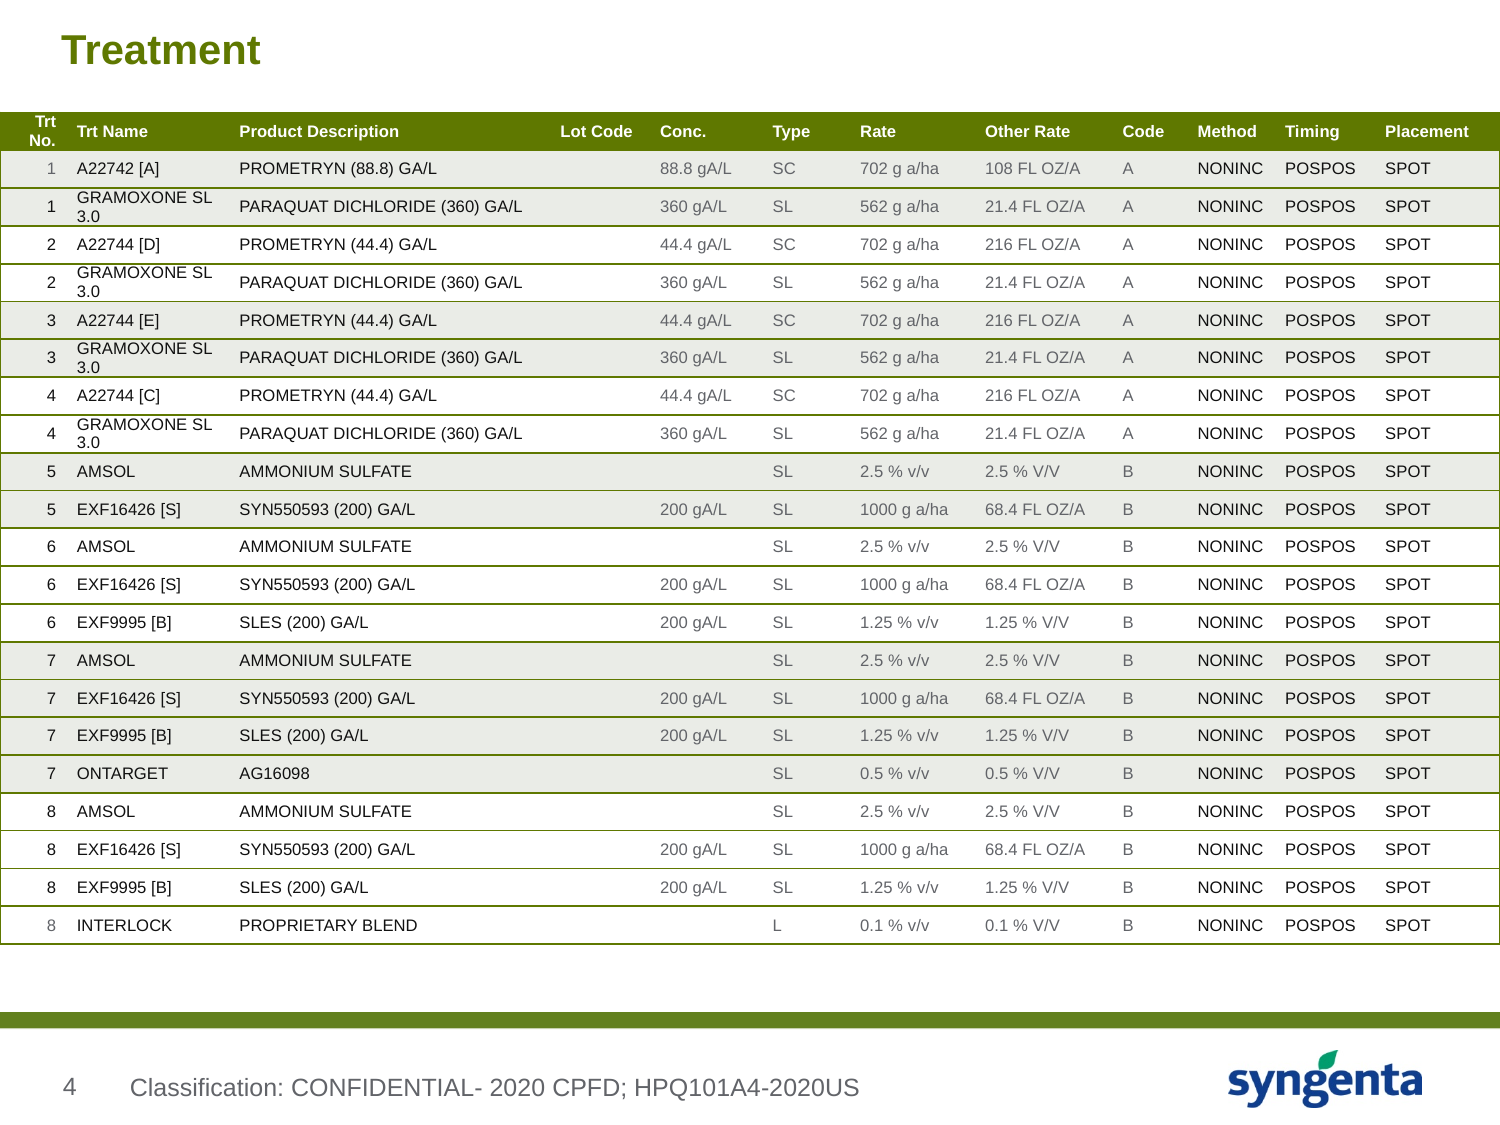

# Treatment
| Trt No. | Trt Name | Product Description | Lot Code | Conc. | Type | Rate | Other Rate | Code | Method | Timing | Placement |
| --- | --- | --- | --- | --- | --- | --- | --- | --- | --- | --- | --- |
| 1 | A22742 [A] | PROMETRYN (88.8) GA/L |  | 88.8 gA/L | SC | 702 g a/ha | 108 FL OZ/A | A | NONINC | POSPOS | SPOT |
| 1 | GRAMOXONE SL 3.0 | PARAQUAT DICHLORIDE (360) GA/L |  | 360 gA/L | SL | 562 g a/ha | 21.4 FL OZ/A | A | NONINC | POSPOS | SPOT |
| 2 | A22744 [D] | PROMETRYN (44.4) GA/L |  | 44.4 gA/L | SC | 702 g a/ha | 216 FL OZ/A | A | NONINC | POSPOS | SPOT |
| 2 | GRAMOXONE SL 3.0 | PARAQUAT DICHLORIDE (360) GA/L |  | 360 gA/L | SL | 562 g a/ha | 21.4 FL OZ/A | A | NONINC | POSPOS | SPOT |
| 3 | A22744 [E] | PROMETRYN (44.4) GA/L |  | 44.4 gA/L | SC | 702 g a/ha | 216 FL OZ/A | A | NONINC | POSPOS | SPOT |
| 3 | GRAMOXONE SL 3.0 | PARAQUAT DICHLORIDE (360) GA/L |  | 360 gA/L | SL | 562 g a/ha | 21.4 FL OZ/A | A | NONINC | POSPOS | SPOT |
| 4 | A22744 [C] | PROMETRYN (44.4) GA/L |  | 44.4 gA/L | SC | 702 g a/ha | 216 FL OZ/A | A | NONINC | POSPOS | SPOT |
| 4 | GRAMOXONE SL 3.0 | PARAQUAT DICHLORIDE (360) GA/L |  | 360 gA/L | SL | 562 g a/ha | 21.4 FL OZ/A | A | NONINC | POSPOS | SPOT |
| 5 | AMSOL | AMMONIUM SULFATE |  |  | SL | 2.5 % v/v | 2.5 % V/V | B | NONINC | POSPOS | SPOT |
| 5 | EXF16426 [S] | SYN550593 (200) GA/L |  | 200 gA/L | SL | 1000 g a/ha | 68.4 FL OZ/A | B | NONINC | POSPOS | SPOT |
| 6 | AMSOL | AMMONIUM SULFATE |  |  | SL | 2.5 % v/v | 2.5 % V/V | B | NONINC | POSPOS | SPOT |
| 6 | EXF16426 [S] | SYN550593 (200) GA/L |  | 200 gA/L | SL | 1000 g a/ha | 68.4 FL OZ/A | B | NONINC | POSPOS | SPOT |
| 6 | EXF9995 [B] | SLES (200) GA/L |  | 200 gA/L | SL | 1.25 % v/v | 1.25 % V/V | B | NONINC | POSPOS | SPOT |
| 7 | AMSOL | AMMONIUM SULFATE |  |  | SL | 2.5 % v/v | 2.5 % V/V | B | NONINC | POSPOS | SPOT |
| 7 | EXF16426 [S] | SYN550593 (200) GA/L |  | 200 gA/L | SL | 1000 g a/ha | 68.4 FL OZ/A | B | NONINC | POSPOS | SPOT |
| 7 | EXF9995 [B] | SLES (200) GA/L |  | 200 gA/L | SL | 1.25 % v/v | 1.25 % V/V | B | NONINC | POSPOS | SPOT |
| 7 | ONTARGET | AG16098 |  |  | SL | 0.5 % v/v | 0.5 % V/V | B | NONINC | POSPOS | SPOT |
| 8 | AMSOL | AMMONIUM SULFATE |  |  | SL | 2.5 % v/v | 2.5 % V/V | B | NONINC | POSPOS | SPOT |
| 8 | EXF16426 [S] | SYN550593 (200) GA/L |  | 200 gA/L | SL | 1000 g a/ha | 68.4 FL OZ/A | B | NONINC | POSPOS | SPOT |
| 8 | EXF9995 [B] | SLES (200) GA/L |  | 200 gA/L | SL | 1.25 % v/v | 1.25 % V/V | B | NONINC | POSPOS | SPOT |
| 8 | INTERLOCK | PROPRIETARY BLEND |  |  | L | 0.1 % v/v | 0.1 % V/V | B | NONINC | POSPOS | SPOT |
Classification: CONFIDENTIAL- 2020 CPFD; HPQ101A4-2020US